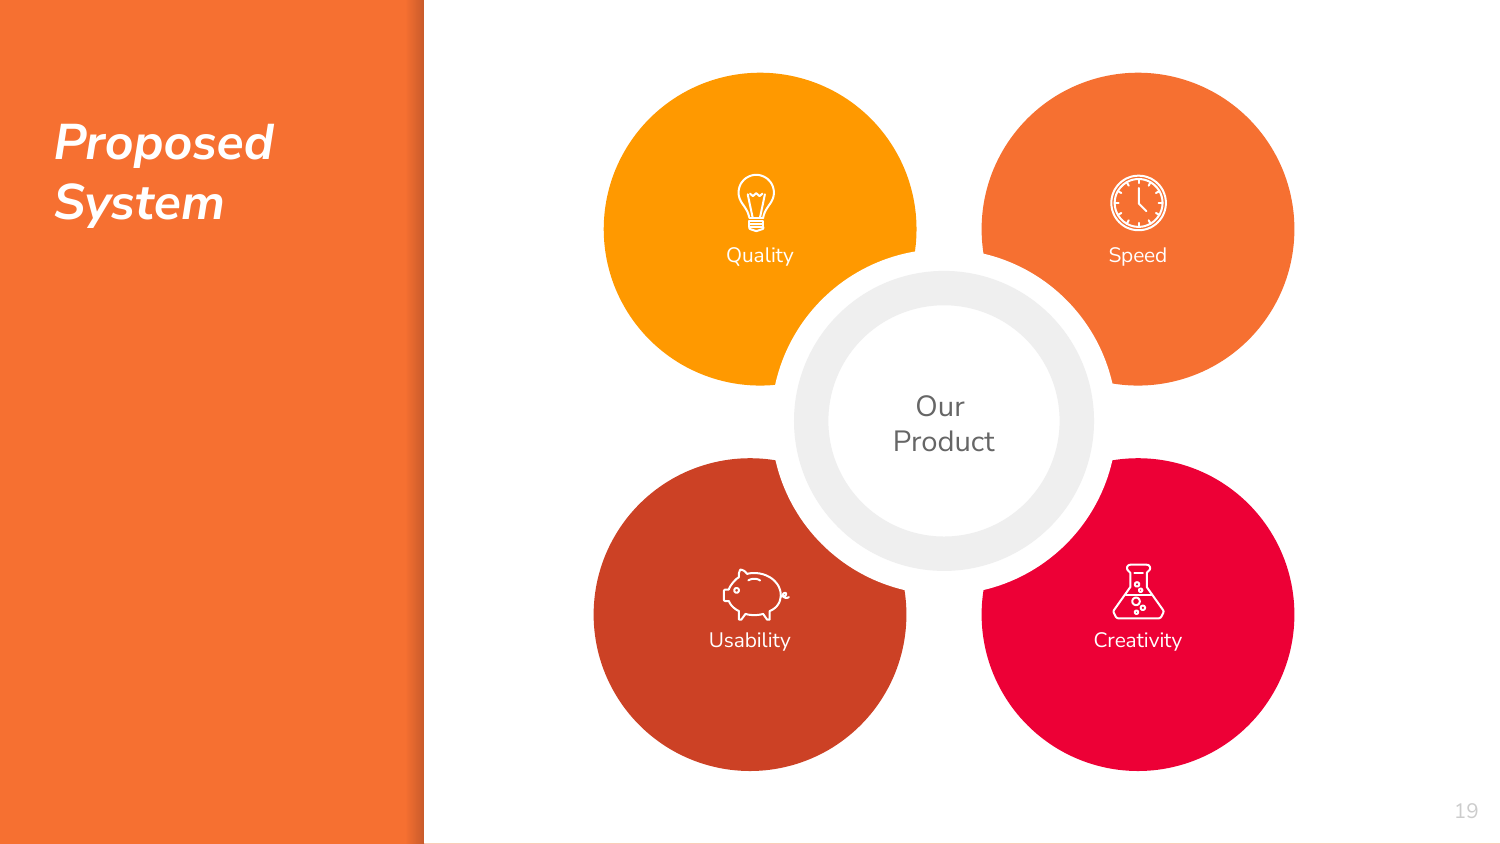

Quality

Speed

Usability

Creativity
# Proposed System

Our
Product

19